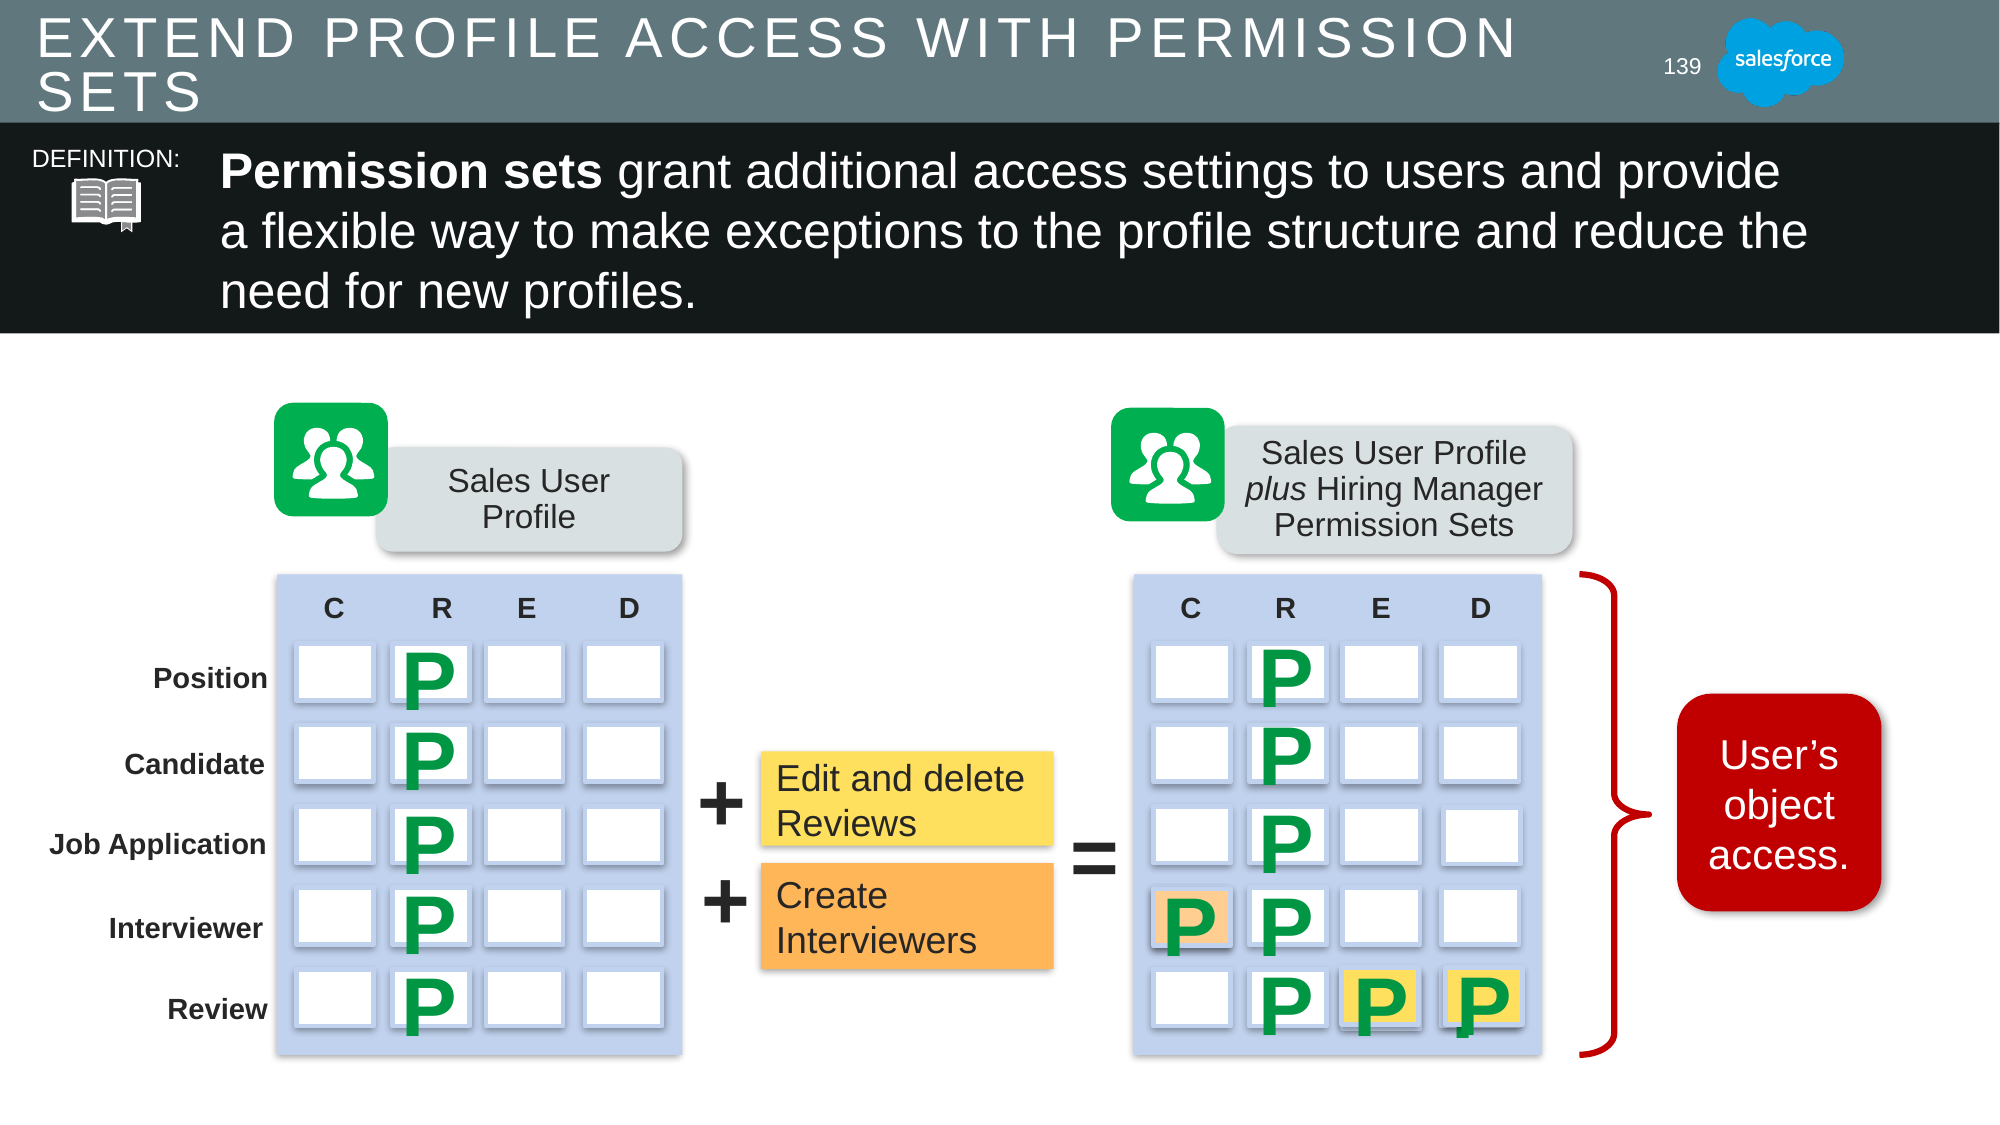

# Extend Profile Access with Permission Sets
139
Permission sets grant additional access settings to users and provide
a flexible way to make exceptions to the profile structure and reduce the need for new profiles.
DEFINITION:

Sales User Profile plus Hiring Manager Permission Sets
Sales User Profile

C
R
E
D
C
R
E
D
P
P
P
P
P
P
P

P
P
P
P
P

Position
User’s object access.
Candidate
+
Edit and delete Reviews
=
Job Application
+
Create Interviewers
Interviewer
P
P

Review